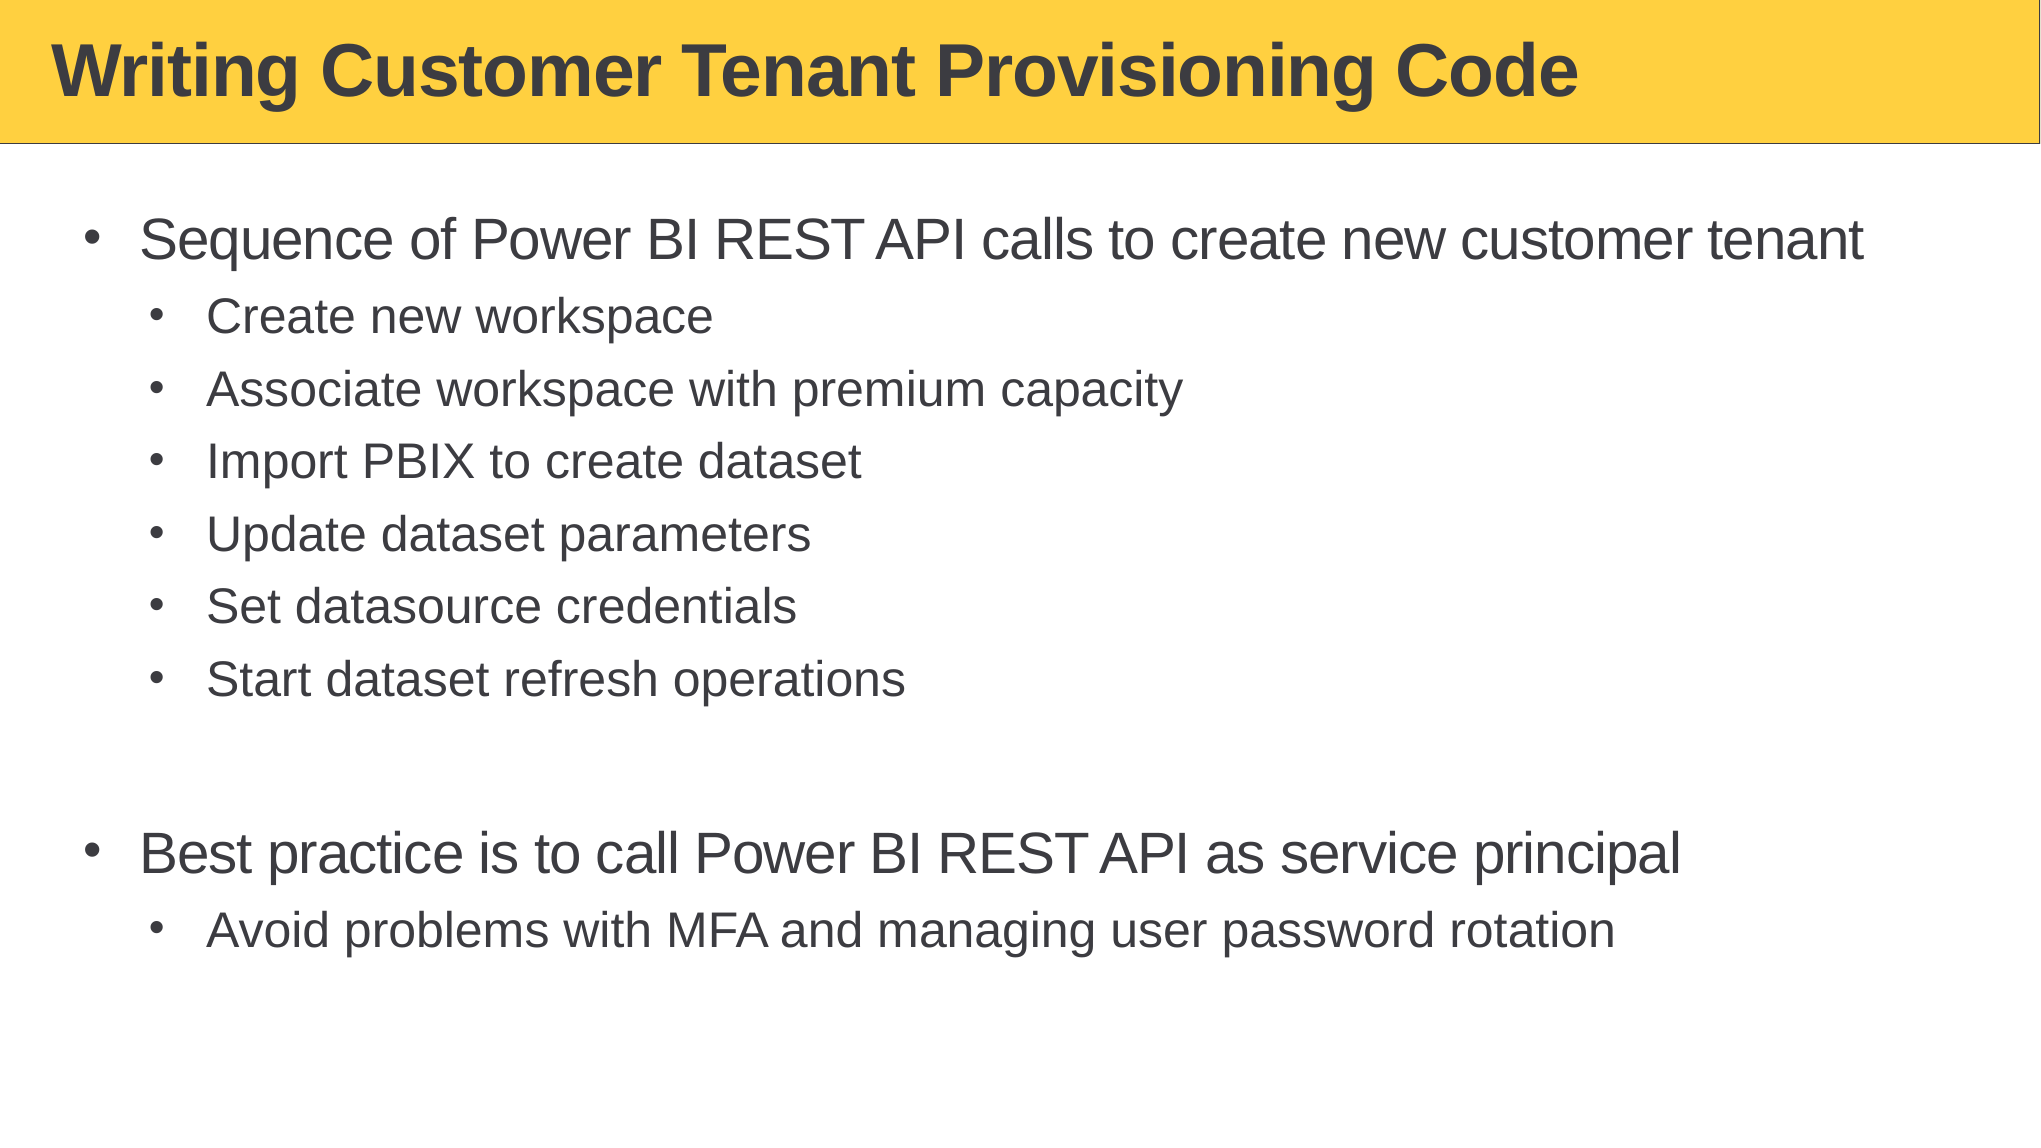

# Writing Customer Tenant Provisioning Code
Sequence of Power BI REST API calls to create new customer tenant
Create new workspace
Associate workspace with premium capacity
Import PBIX to create dataset
Update dataset parameters
Set datasource credentials
Start dataset refresh operations

Best practice is to call Power BI REST API as service principal
Avoid problems with MFA and managing user password rotation